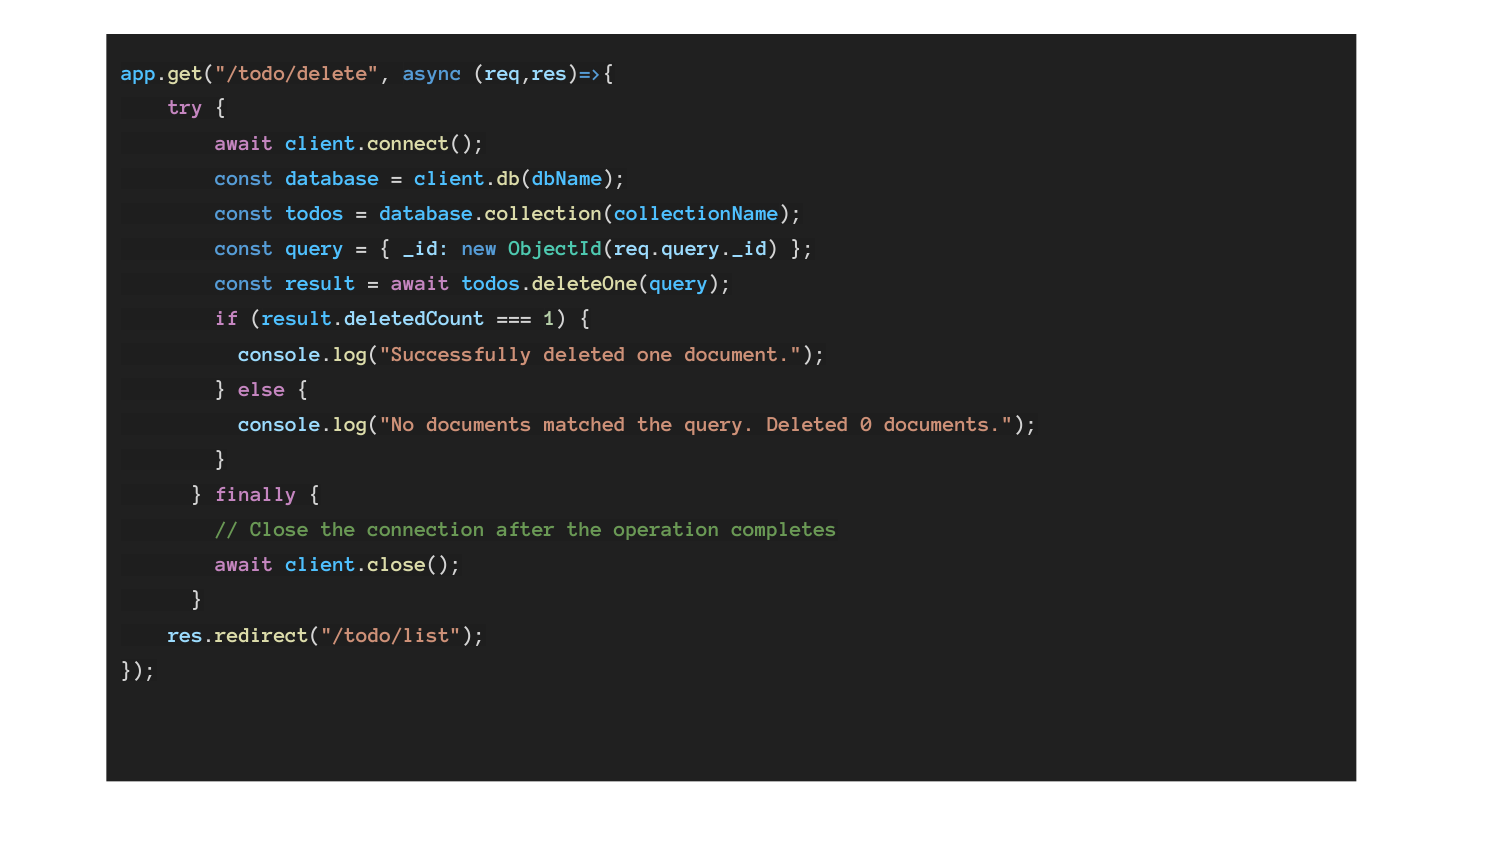

app.get("/todo/delete", async (req,res)=>{
    try {
        await client.connect();
        const database = client.db(dbName);
        const todos = database.collection(collectionName);
        const query = { _id: new ObjectId(req.query._id) };
        const result = await todos.deleteOne(query);
        if (result.deletedCount === 1) {
          console.log("Successfully deleted one document.");
        } else {
          console.log("No documents matched the query. Deleted 0 documents.");
        }
      } finally {
        // Close the connection after the operation completes
        await client.close();
      }
    res.redirect("/todo/list");
});